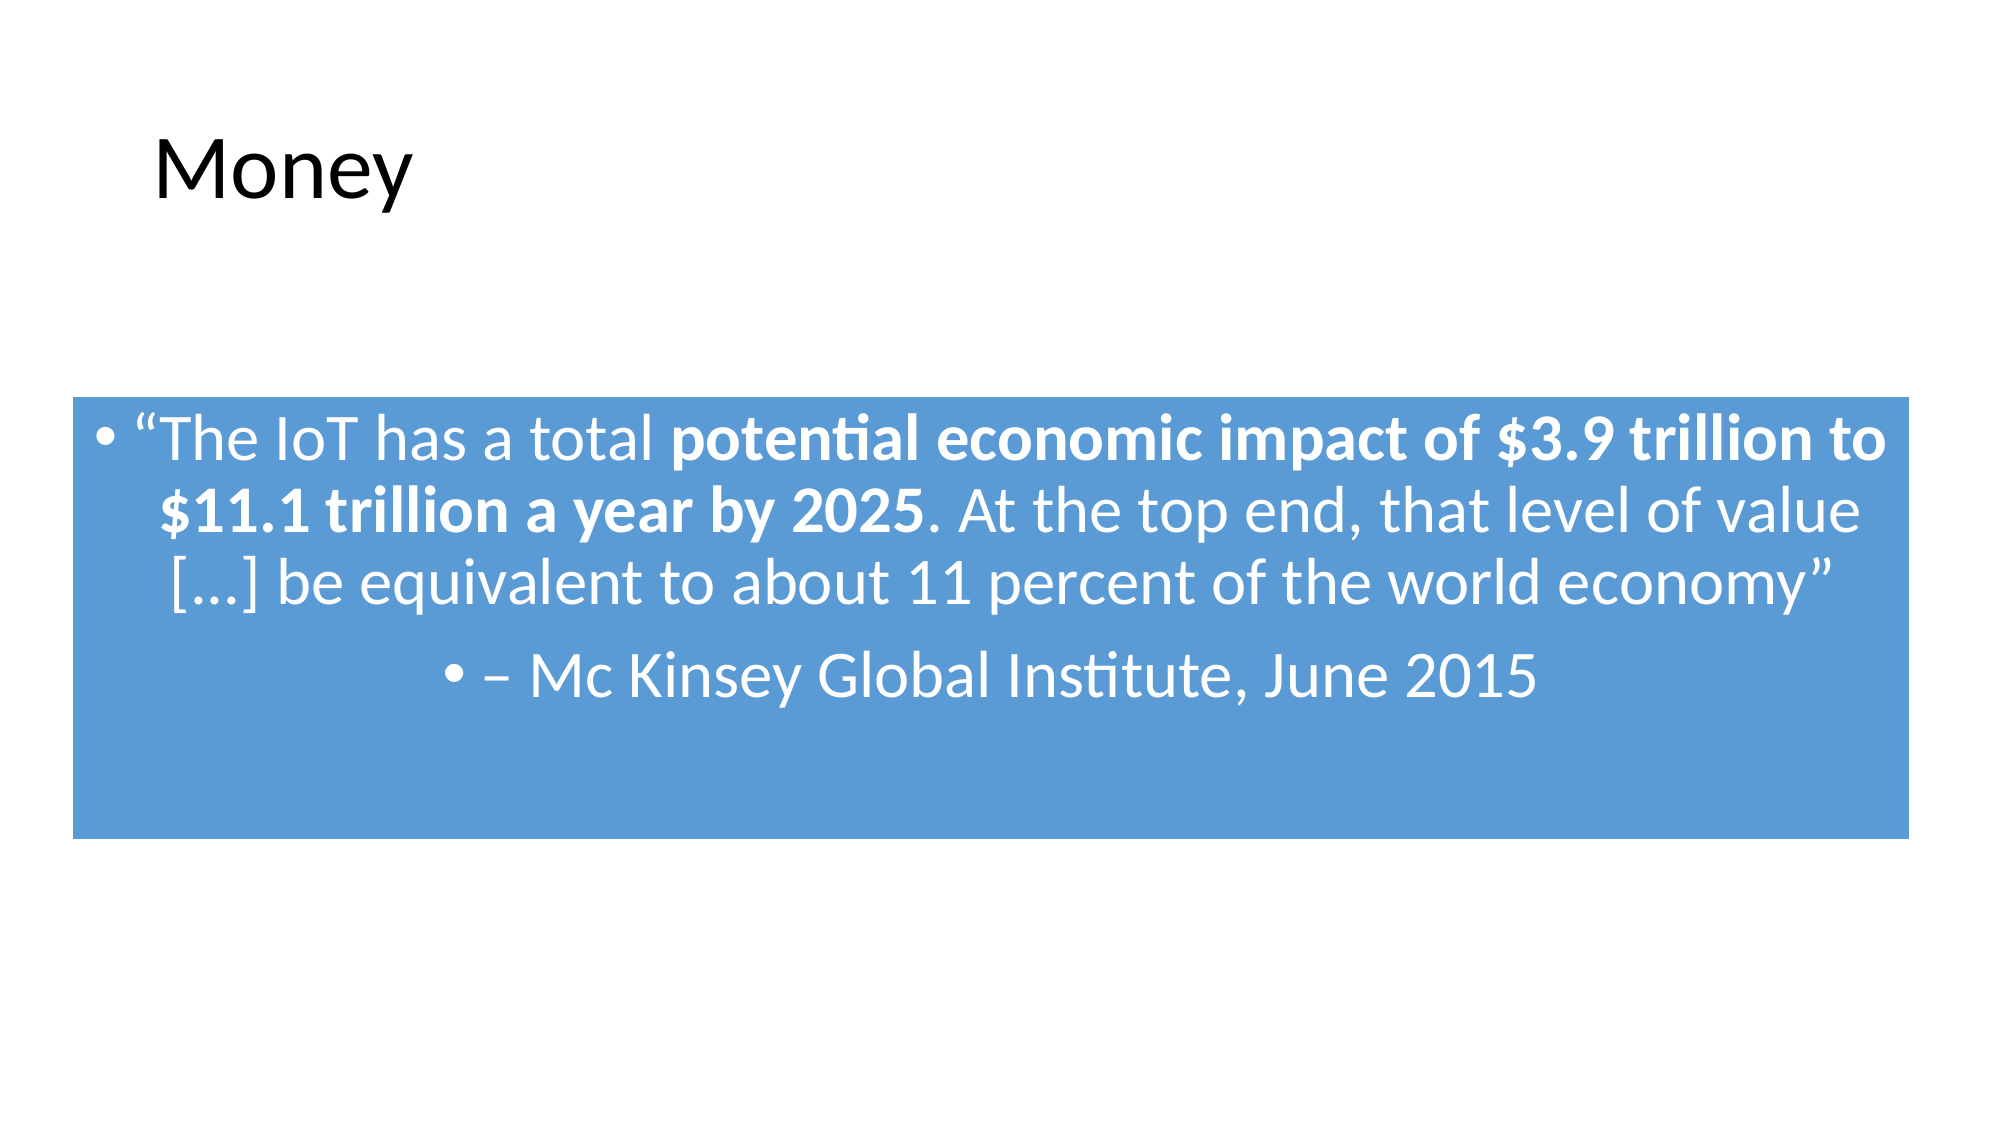

# Money
“The IoT has a total potential economic impact of $3.9 trillion to $11.1 trillion a year by 2025. At the top end, that level of value [...] be equivalent to about 11 percent of the world economy”
– Mc Kinsey Global Institute, June 2015